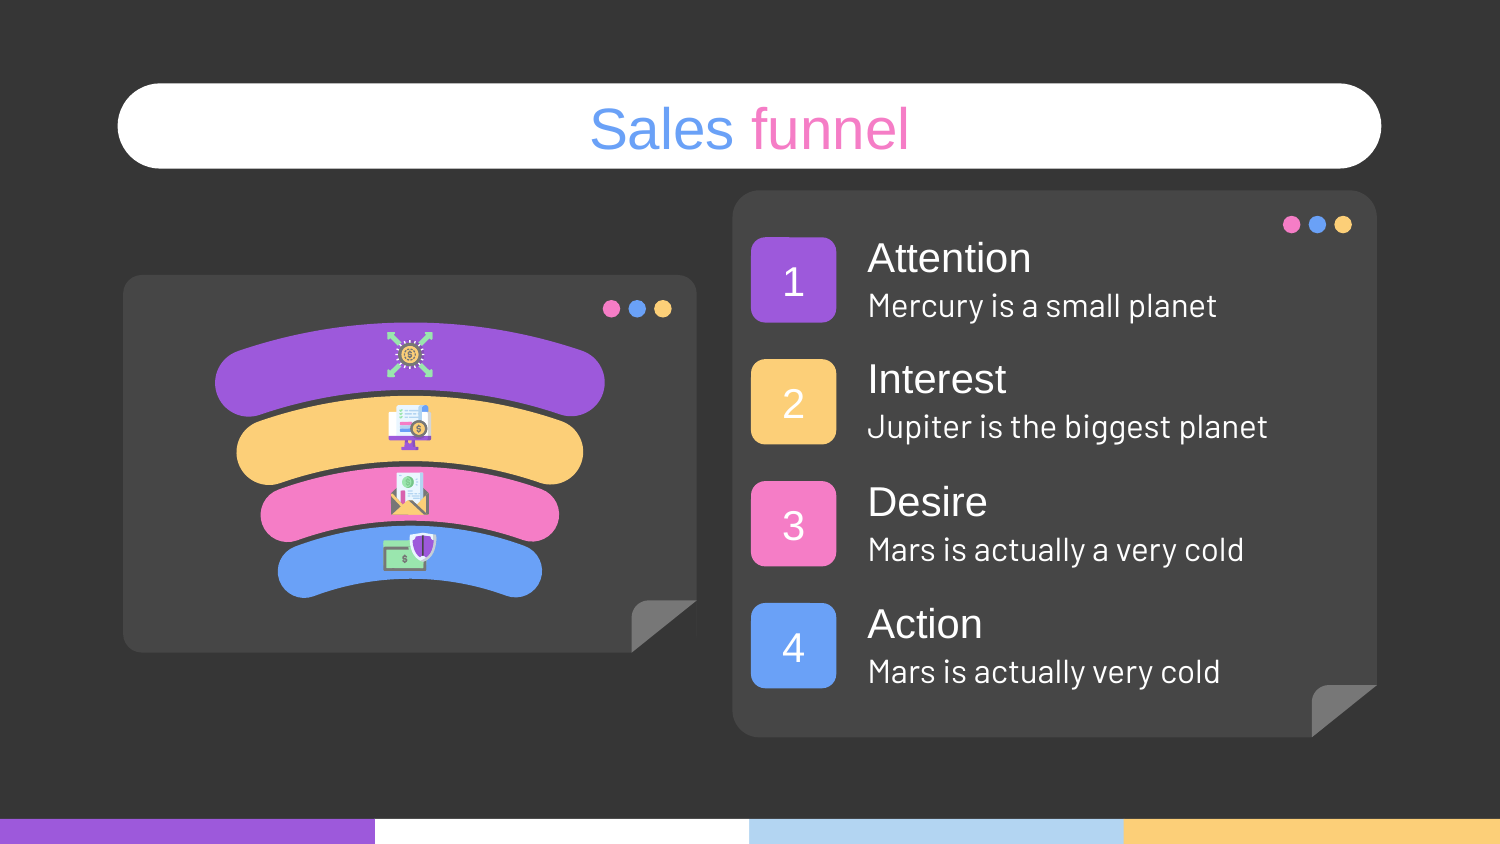

# Sales funnel

Attention
1
Mercury is a small planet

Interest

2
Jupiter is the biggest planet

Desire

3
Mars is actually a very cold

Action
4
Mars is actually very cold